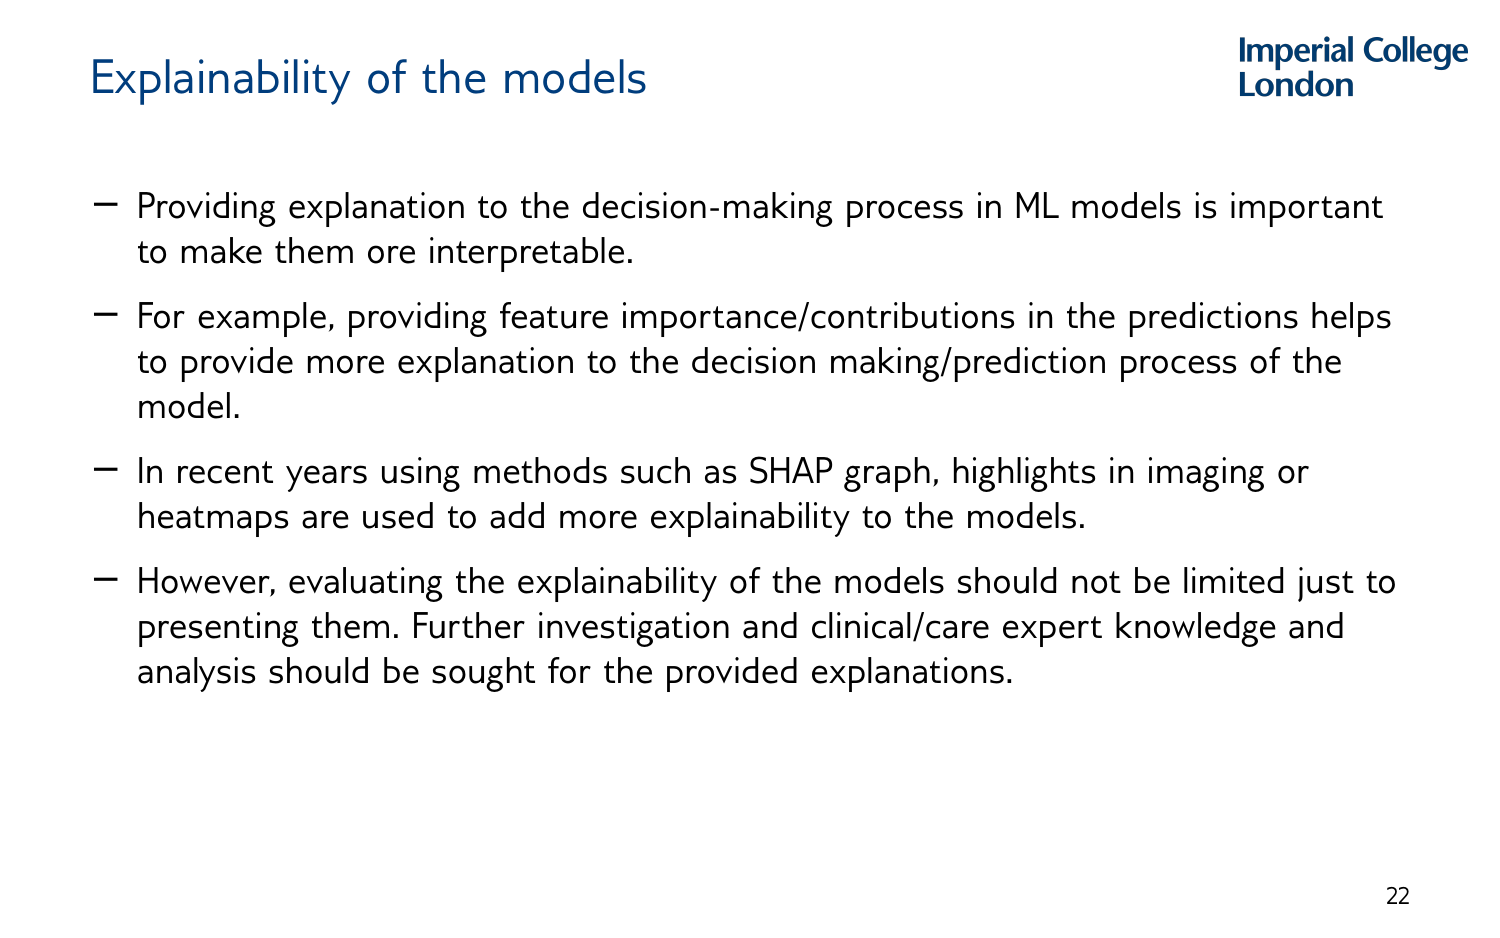

# Explainability of the models
Providing explanation to the decision-making process in ML models is important to make them ore interpretable.
For example, providing feature importance/contributions in the predictions helps to provide more explanation to the decision making/prediction process of the model.
In recent years using methods such as SHAP graph, highlights in imaging or heatmaps are used to add more explainability to the models.
However, evaluating the explainability of the models should not be limited just to presenting them. Further investigation and clinical/care expert knowledge and analysis should be sought for the provided explanations.

22